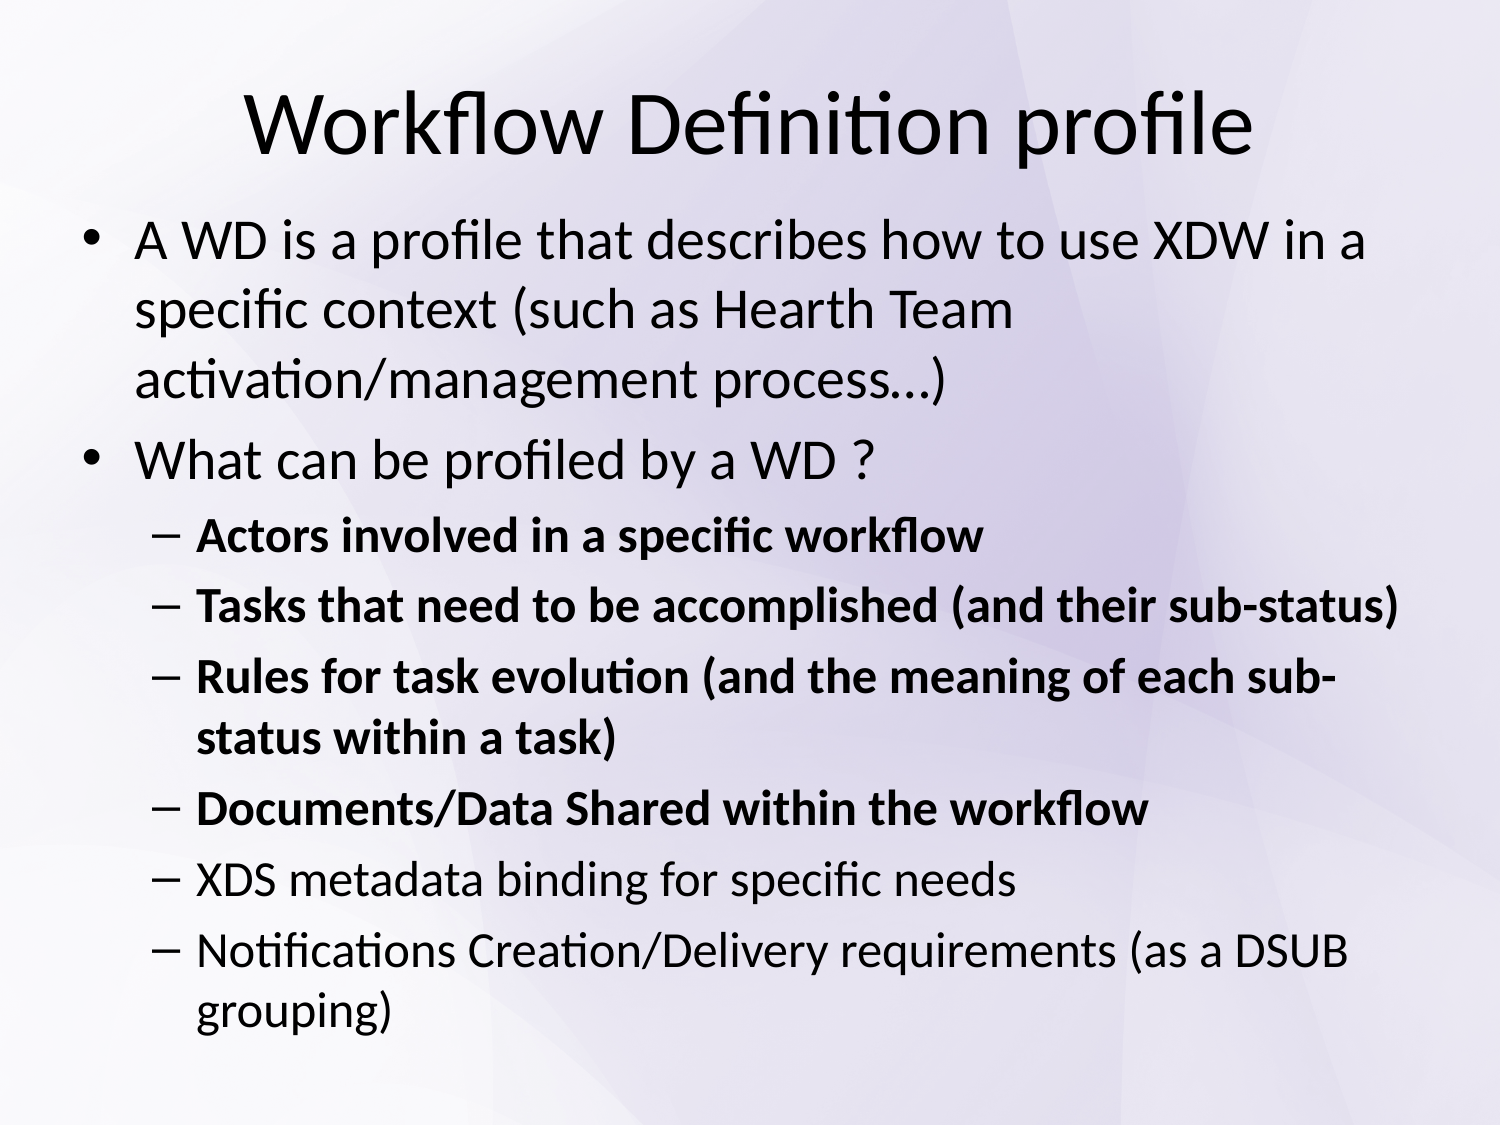

# Workflow Definition profile
A WD is a profile that describes how to use XDW in a specific context (such as Hearth Team activation/management process…)
What can be profiled by a WD ?
Actors involved in a specific workflow
Tasks that need to be accomplished (and their sub-status)
Rules for task evolution (and the meaning of each sub-status within a task)
Documents/Data Shared within the workflow
XDS metadata binding for specific needs
Notifications Creation/Delivery requirements (as a DSUB grouping)